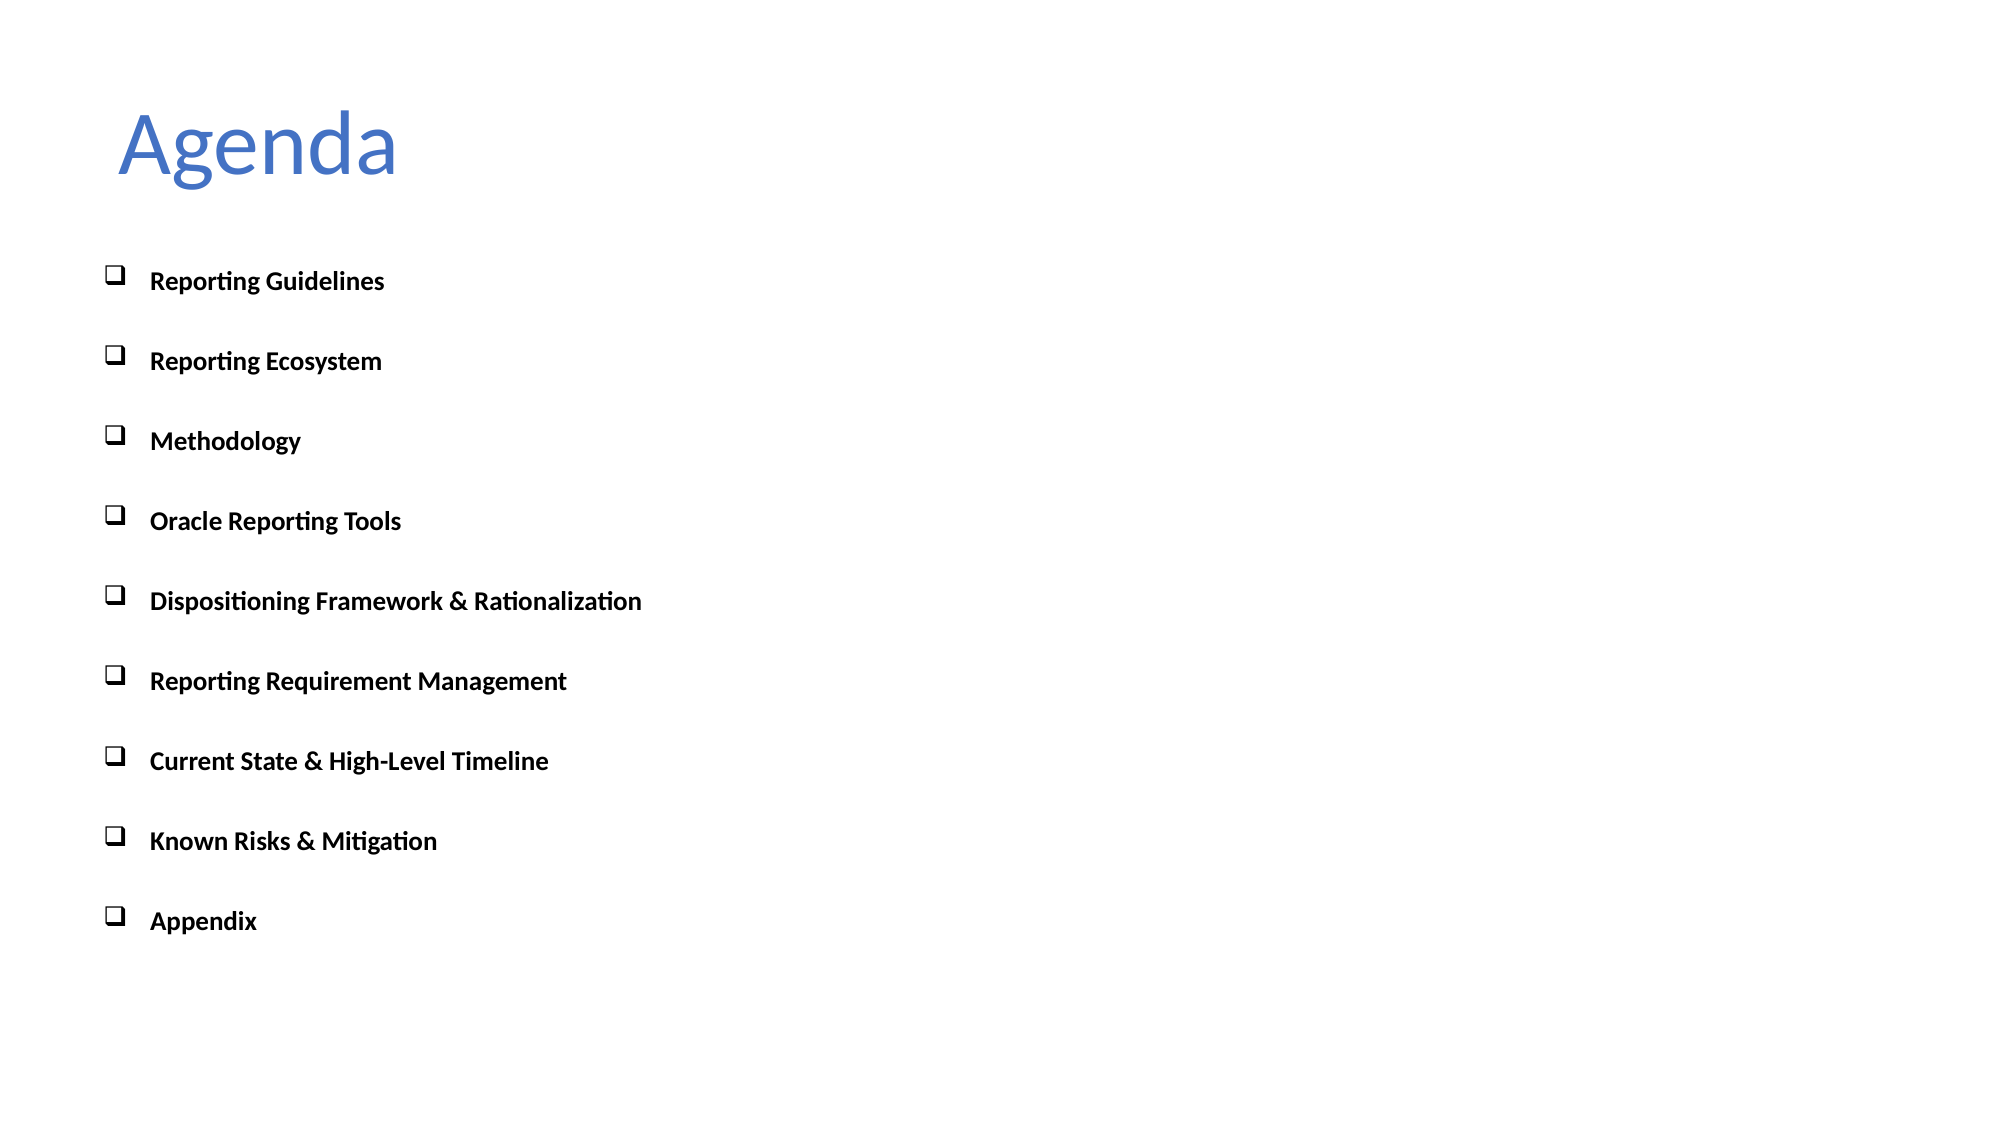

# Agenda
Reporting Guidelines
Reporting Ecosystem
Methodology
Oracle Reporting Tools
Dispositioning Framework & Rationalization
Reporting Requirement Management
Current State & High-Level Timeline
Known Risks & Mitigation
Appendix